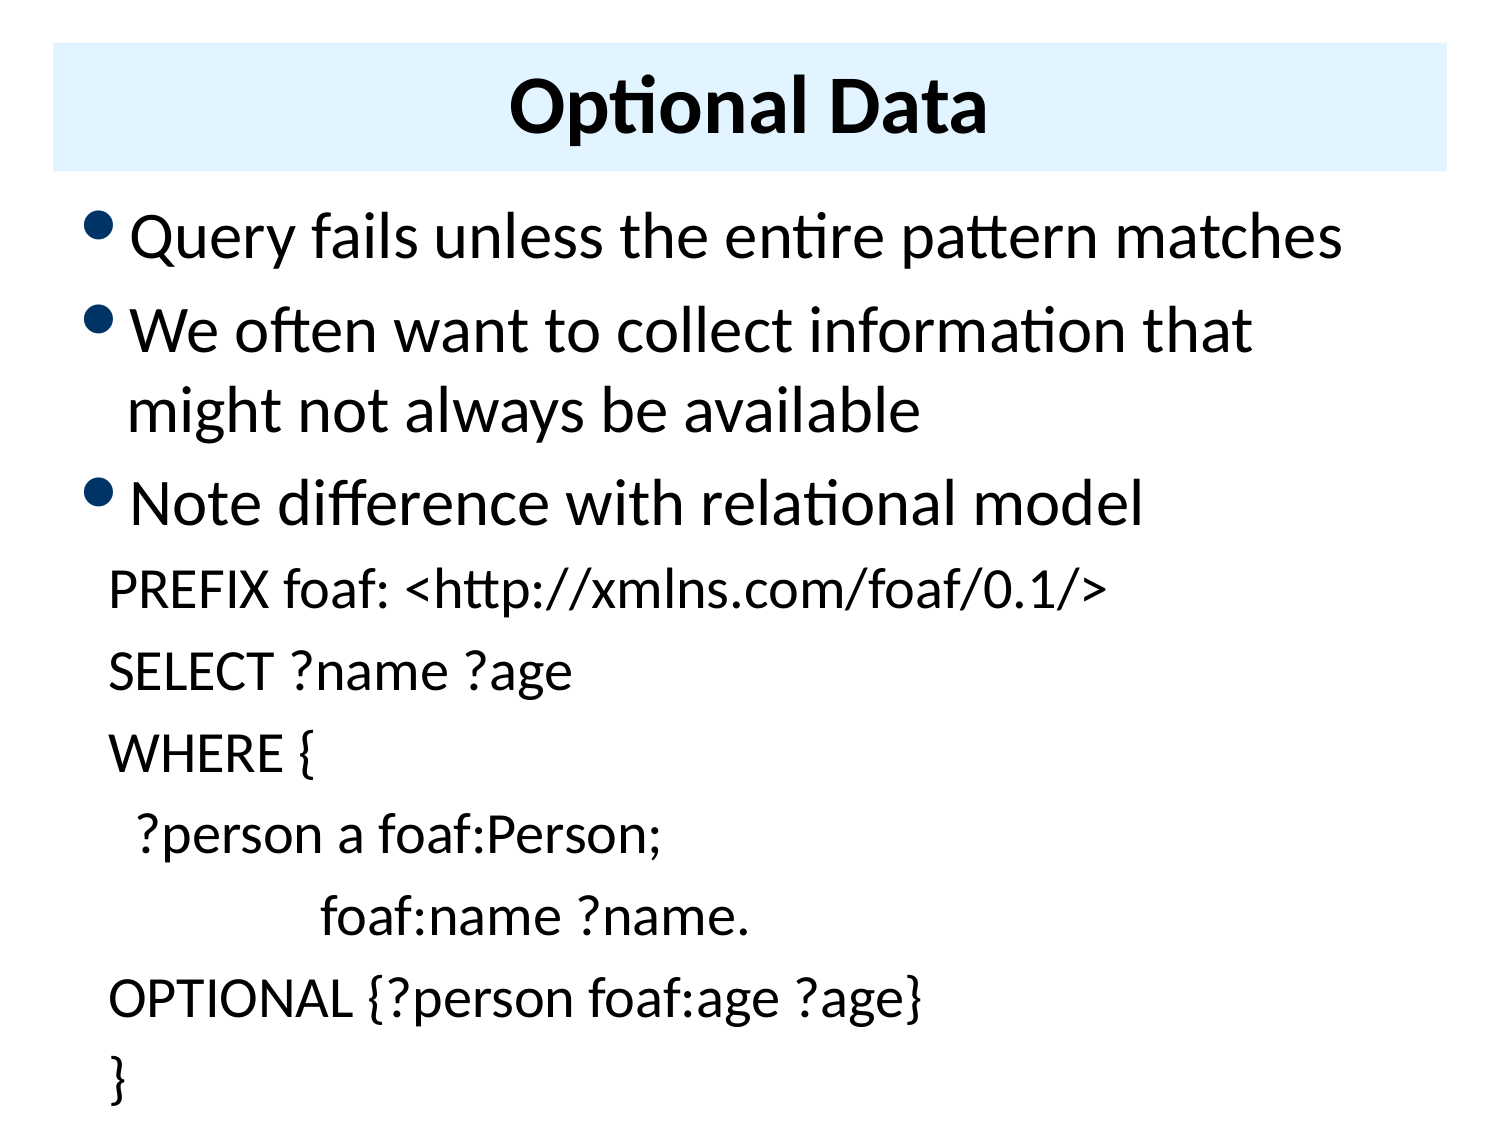

# Optional Data
Query fails unless the entire pattern matches
We often want to collect information that might not always be available
Note difference with relational model
PREFIX foaf: <http://xmlns.com/foaf/0.1/>
SELECT ?name ?age
WHERE {
  ?person a foaf:Person;
                foaf:name ?name.
OPTIONAL {?person foaf:age ?age}
}